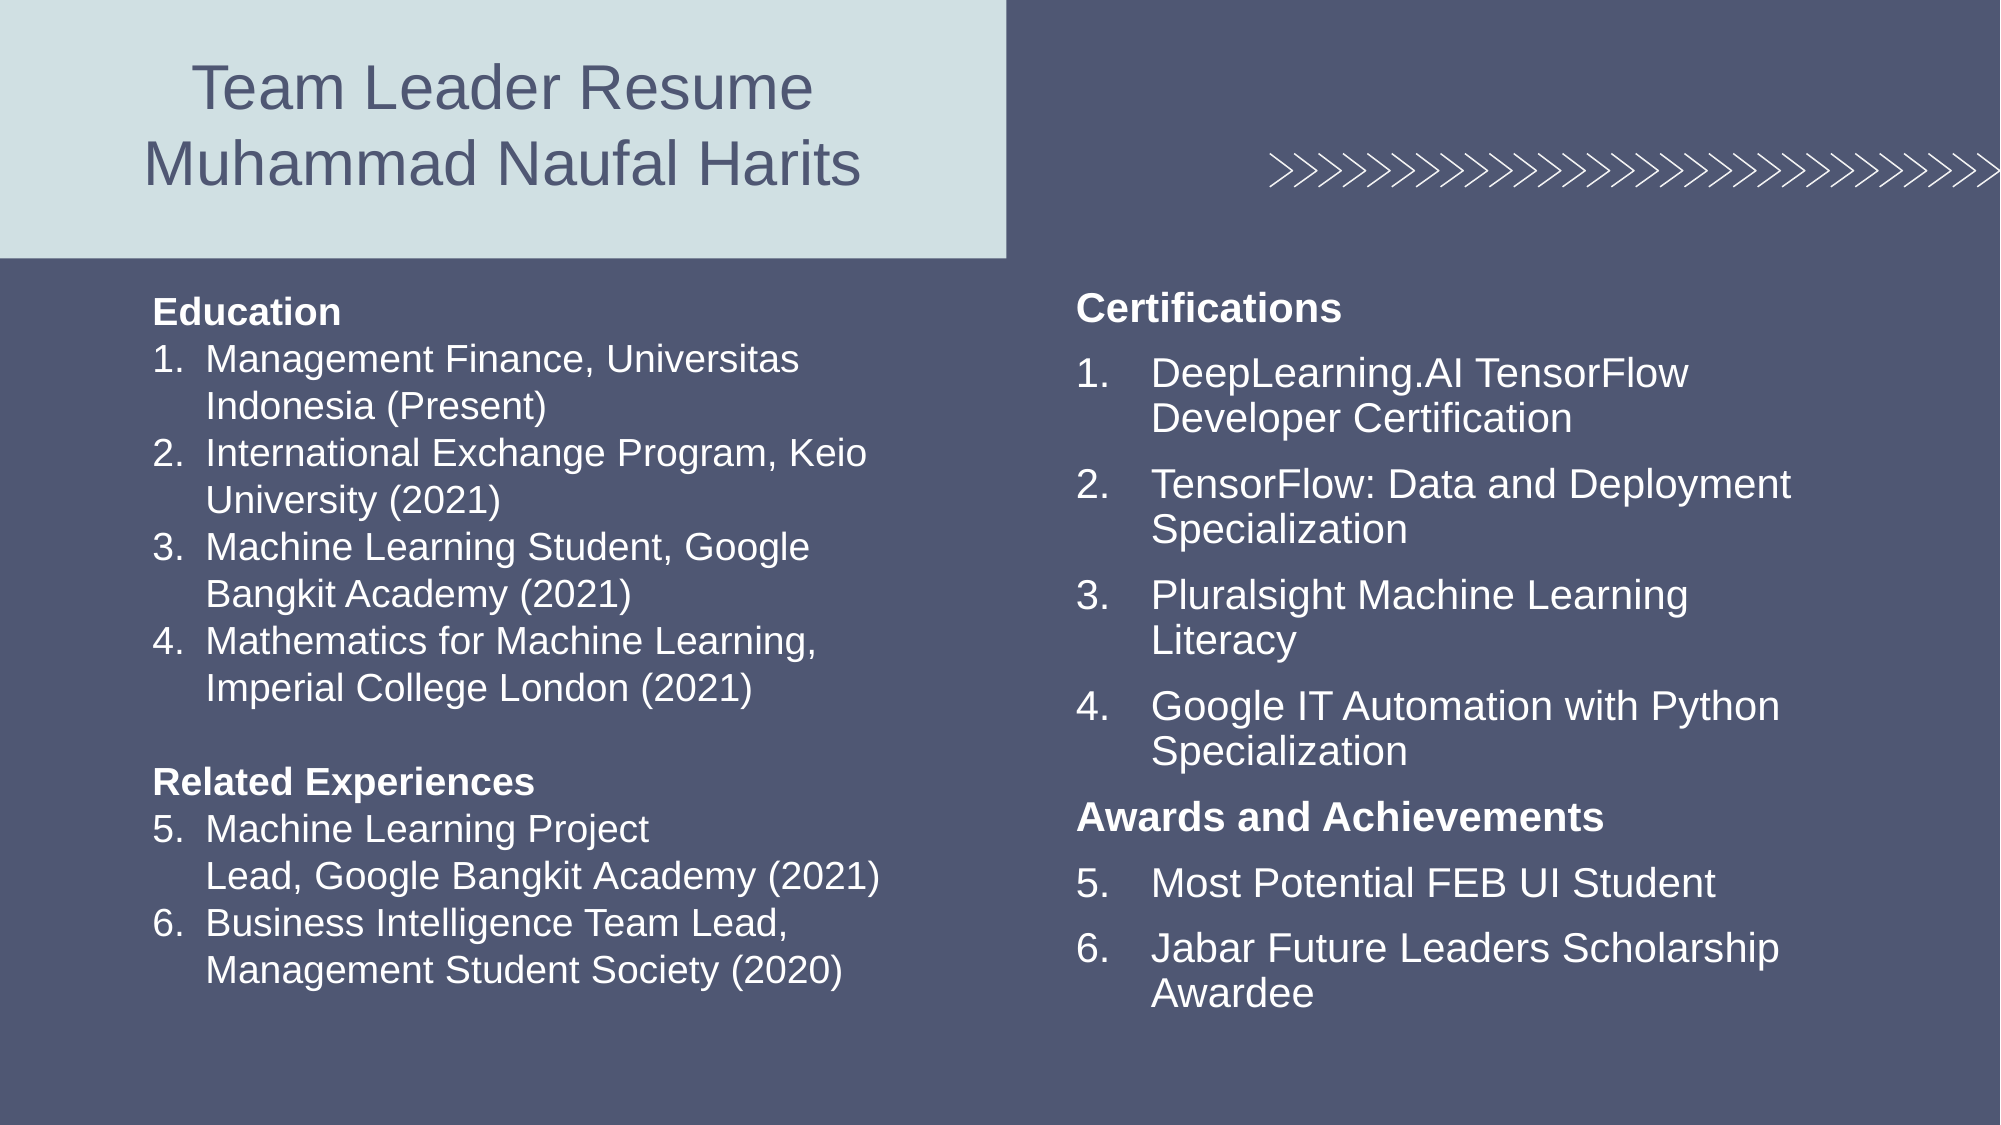

# Team Leader Resume Muhammad Naufal Harits
Education
Management Finance, Universitas Indonesia (Present)
International Exchange Program, Keio University (2021)
Machine Learning Student, Google Bangkit Academy (2021)
Mathematics for Machine Learning, Imperial College London (2021)

Related Experiences
Machine Learning Project Lead, Google Bangkit Academy (2021)
Business Intelligence Team Lead, Management Student Society (2020)
Certifications
DeepLearning.AI TensorFlow Developer Certification
TensorFlow: Data and Deployment Specialization
Pluralsight Machine Learning Literacy
Google IT Automation with Python Specialization
Awards and Achievements
Most Potential FEB UI Student
Jabar Future Leaders Scholarship Awardee